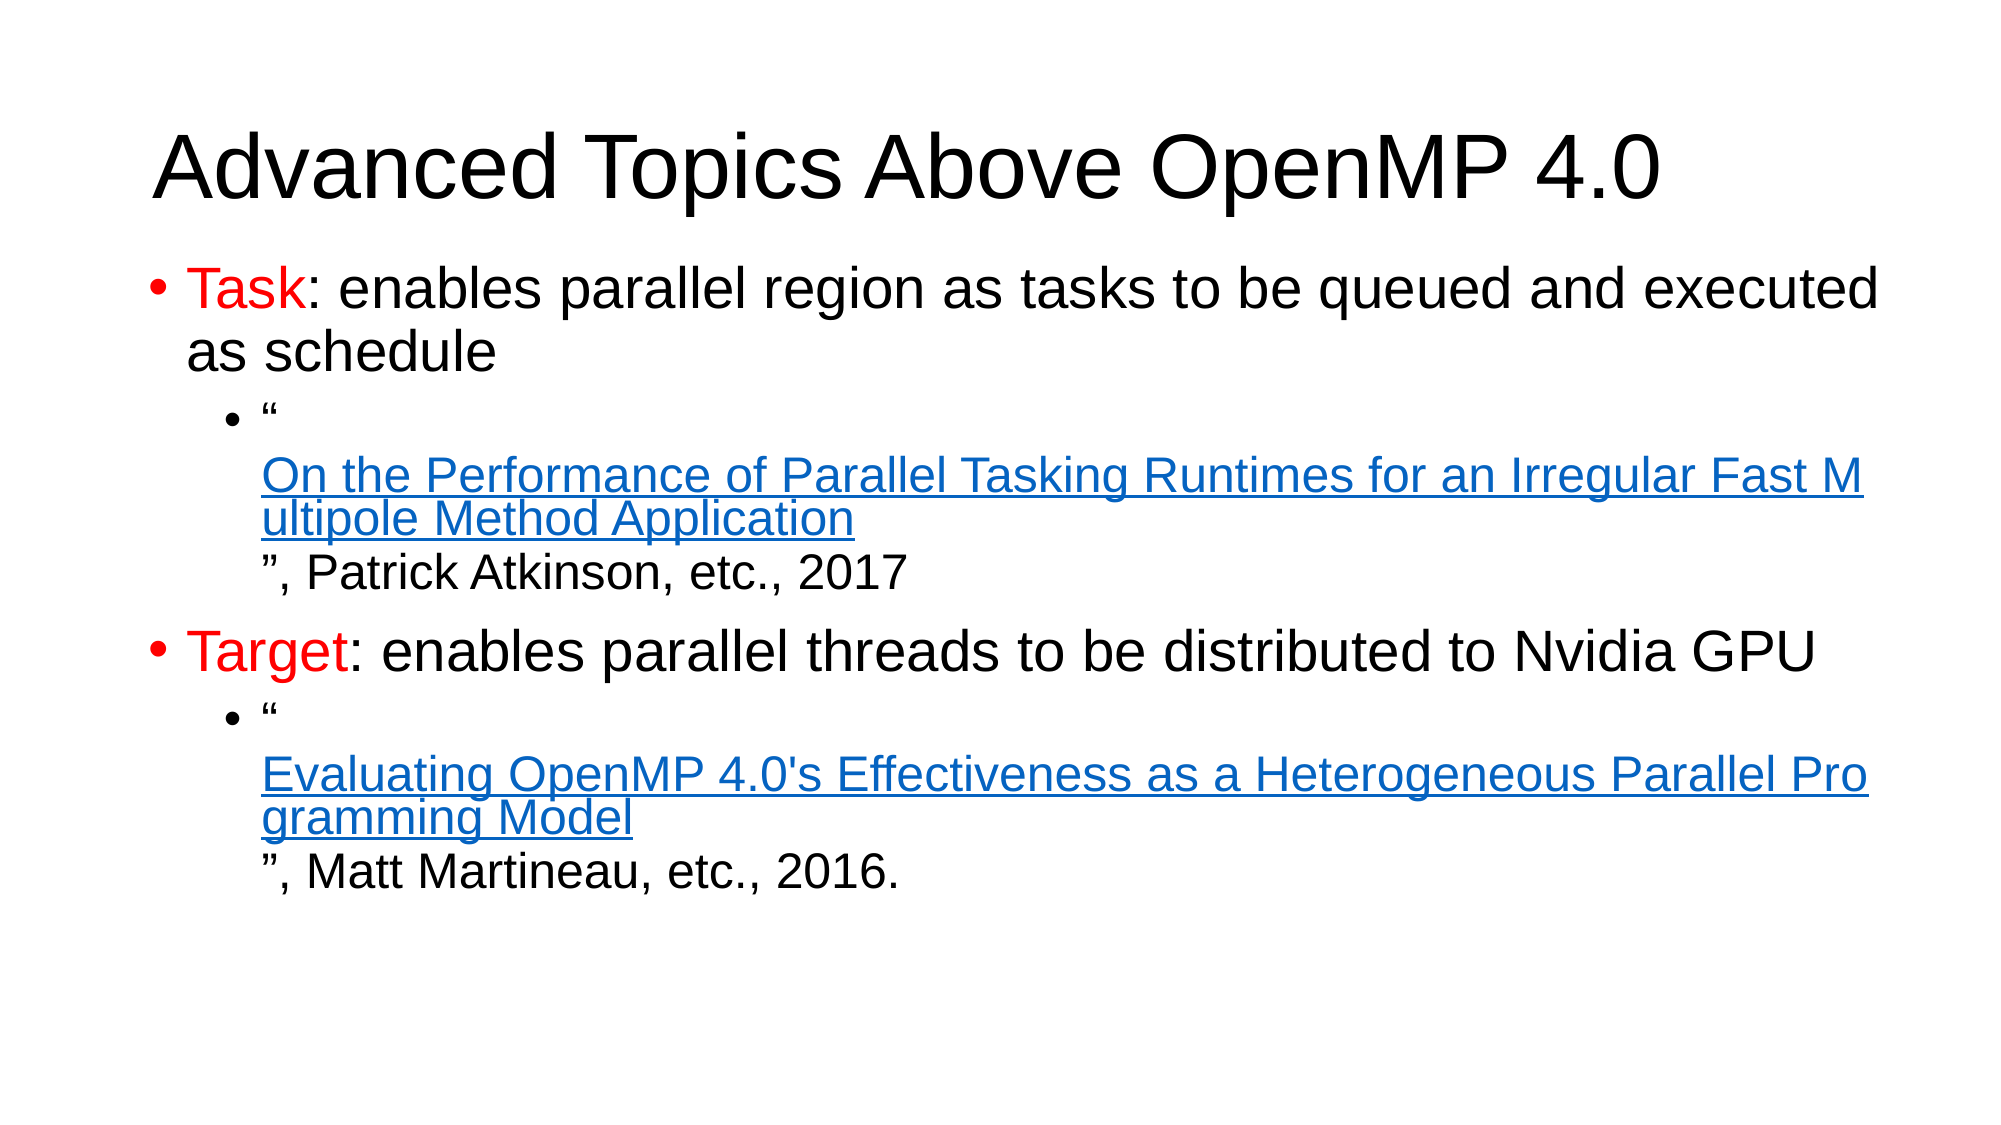

# Advanced Topics Above OpenMP 4.0
Task: enables parallel region as tasks to be queued and executed as schedule
“On the Performance of Parallel Tasking Runtimes for an Irregular Fast Multipole Method Application”, Patrick Atkinson, etc., 2017
Target: enables parallel threads to be distributed to Nvidia GPU
“Evaluating OpenMP 4.0's Effectiveness as a Heterogeneous Parallel Programming Model”, Matt Martineau, etc., 2016.